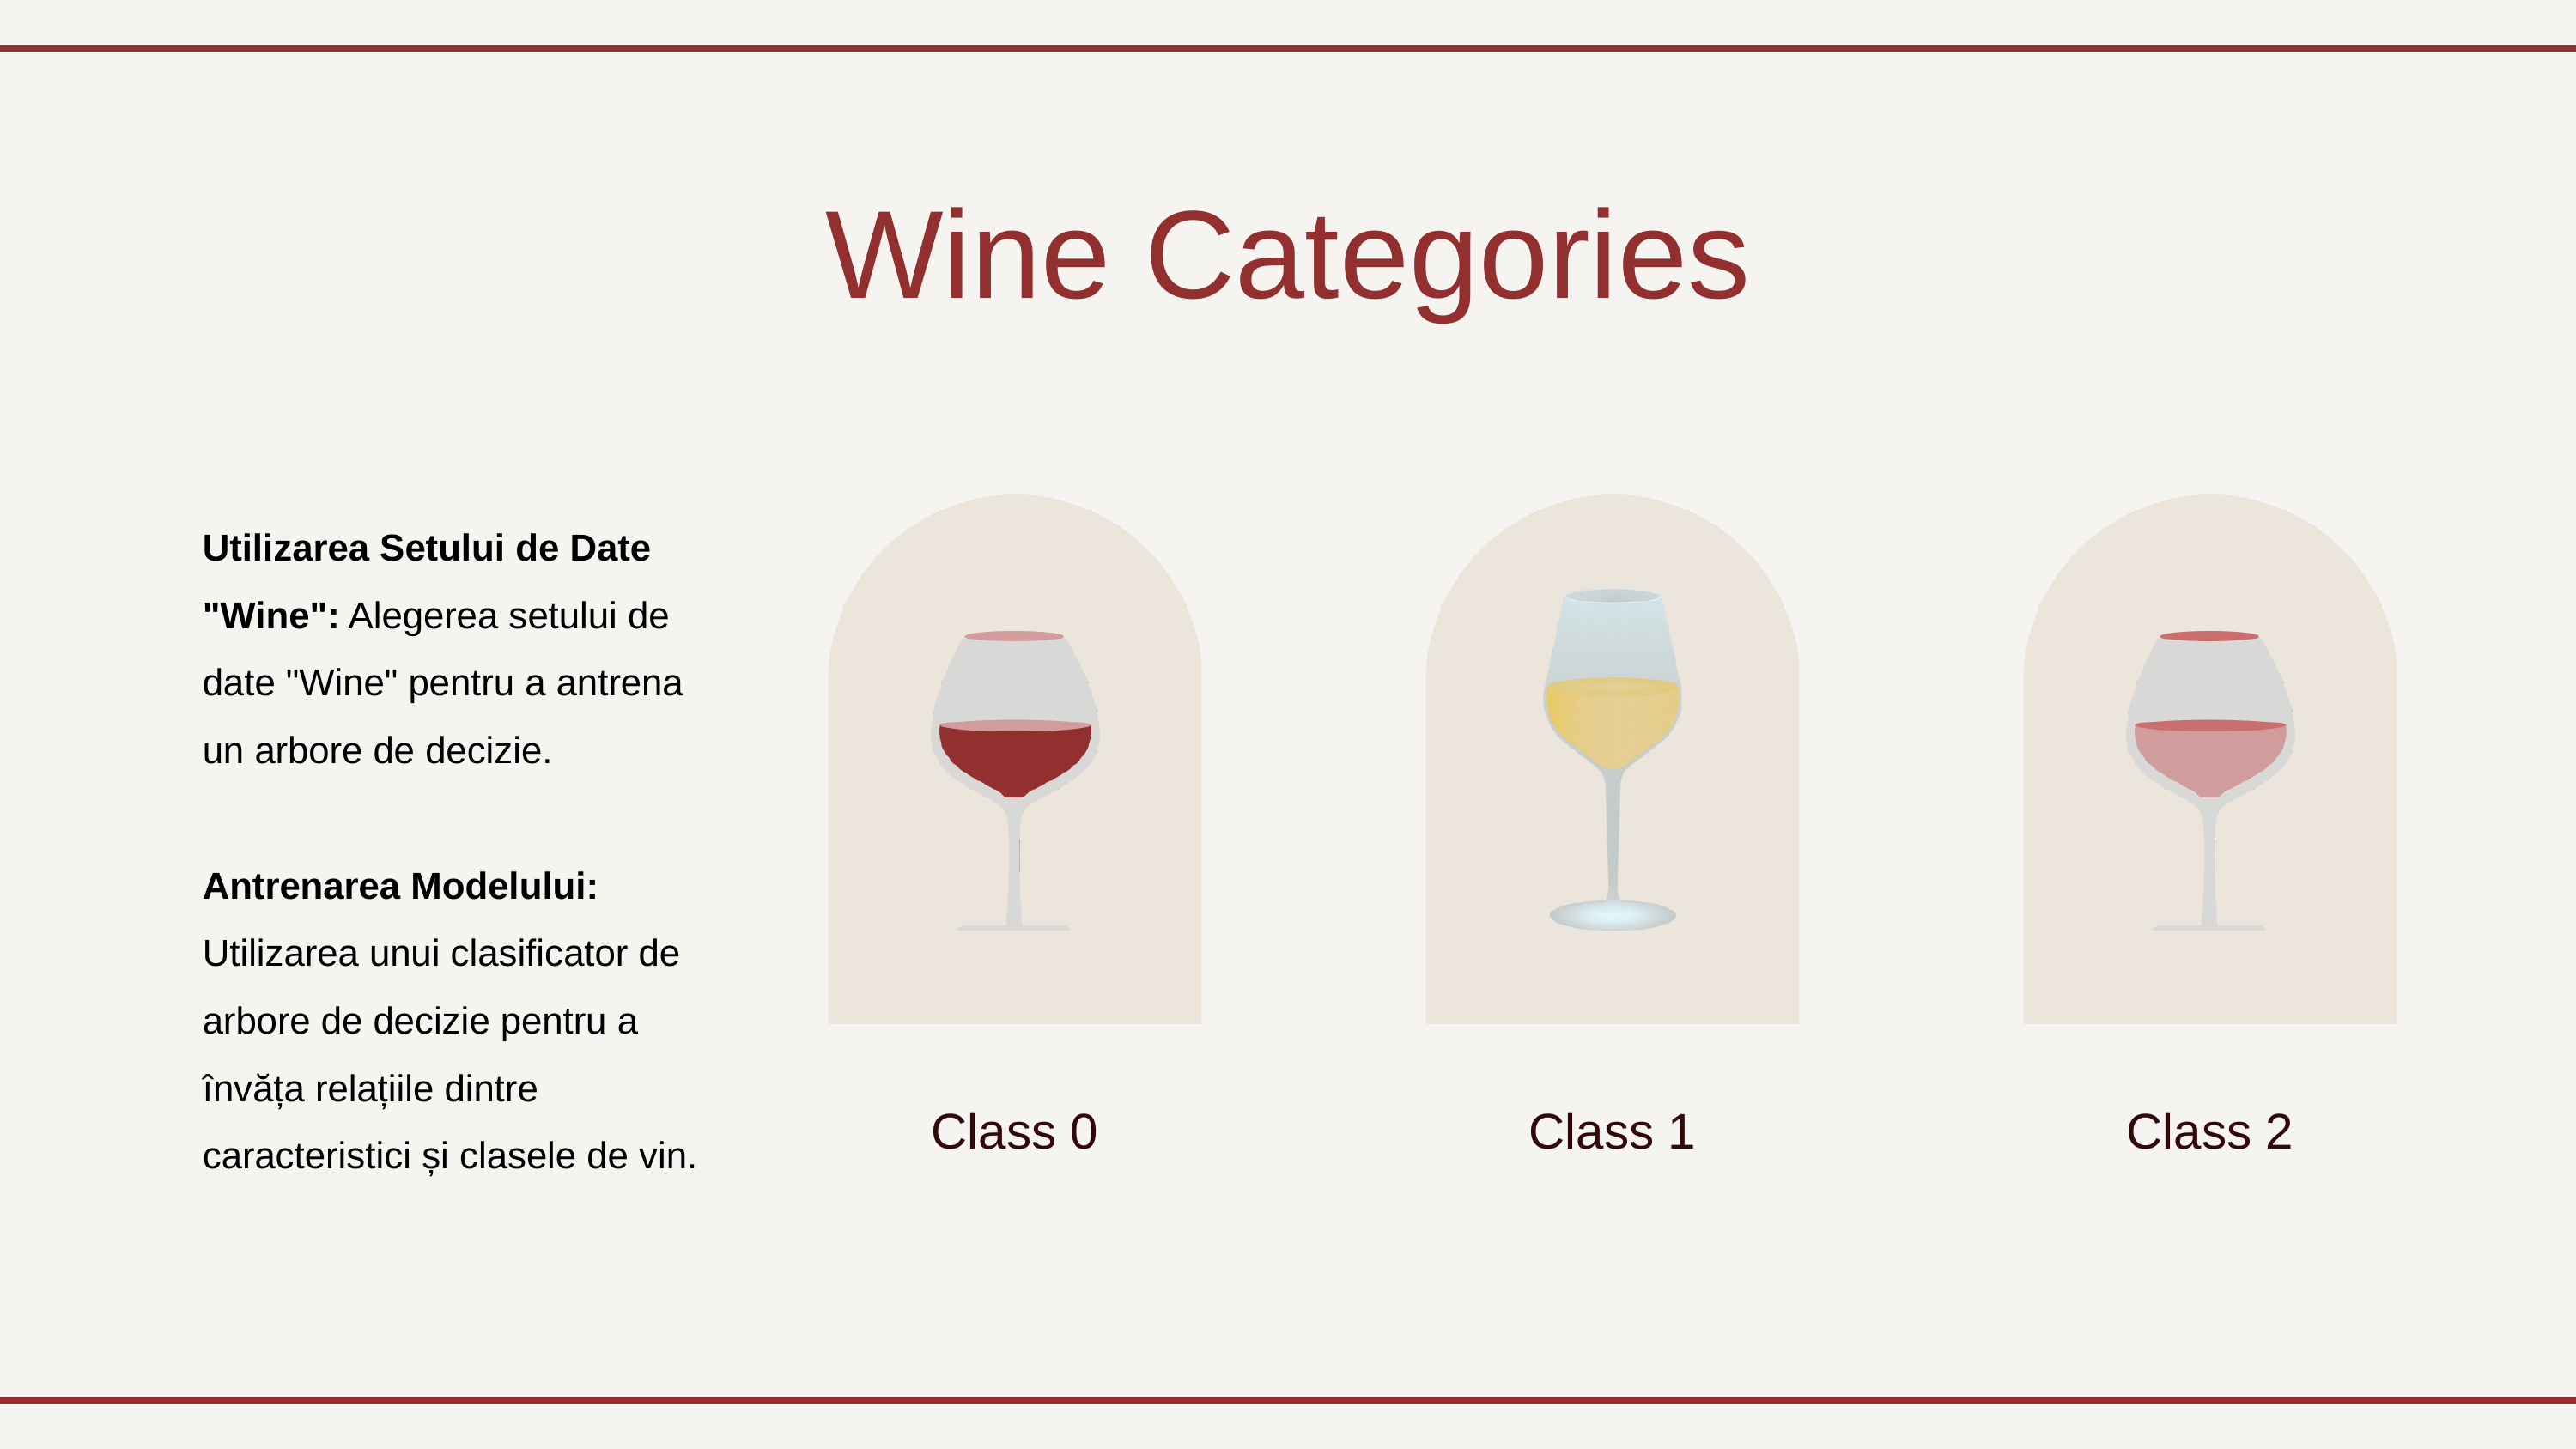

Wine Categories
Utilizarea Setului de Date "Wine": Alegerea setului de date "Wine" pentru a antrena un arbore de decizie.

Antrenarea Modelului: Utilizarea unui clasificator de arbore de decizie pentru a învăța relațiile dintre caracteristici și clasele de vin.

Class 0
Class 1
Class 2